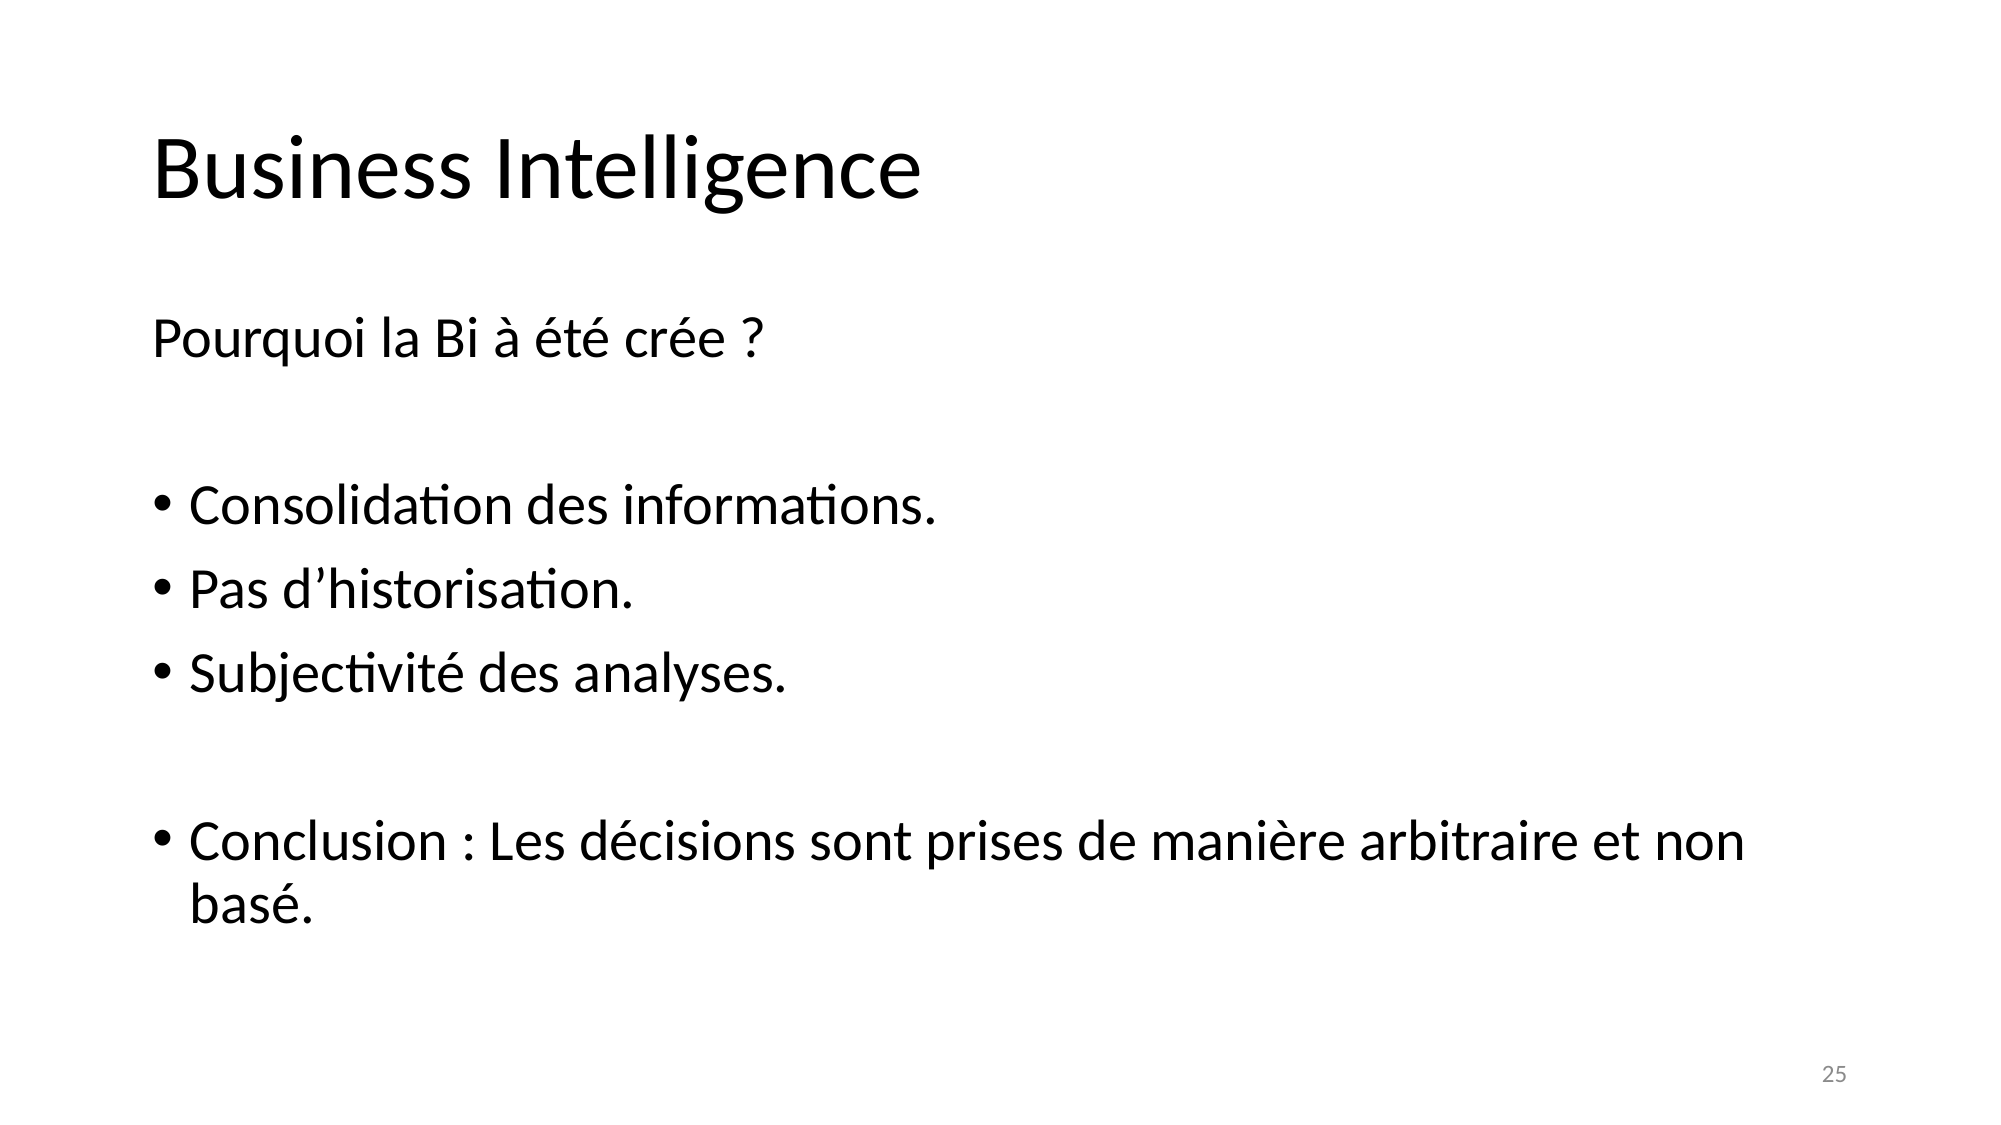

# Business Intelligence
Pourquoi la Bi à été crée ?

Consolidation des informations.
Pas d’historisation.
Subjectivité des analyses.

Conclusion : Les décisions sont prises de manière arbitraire et non basé.

25